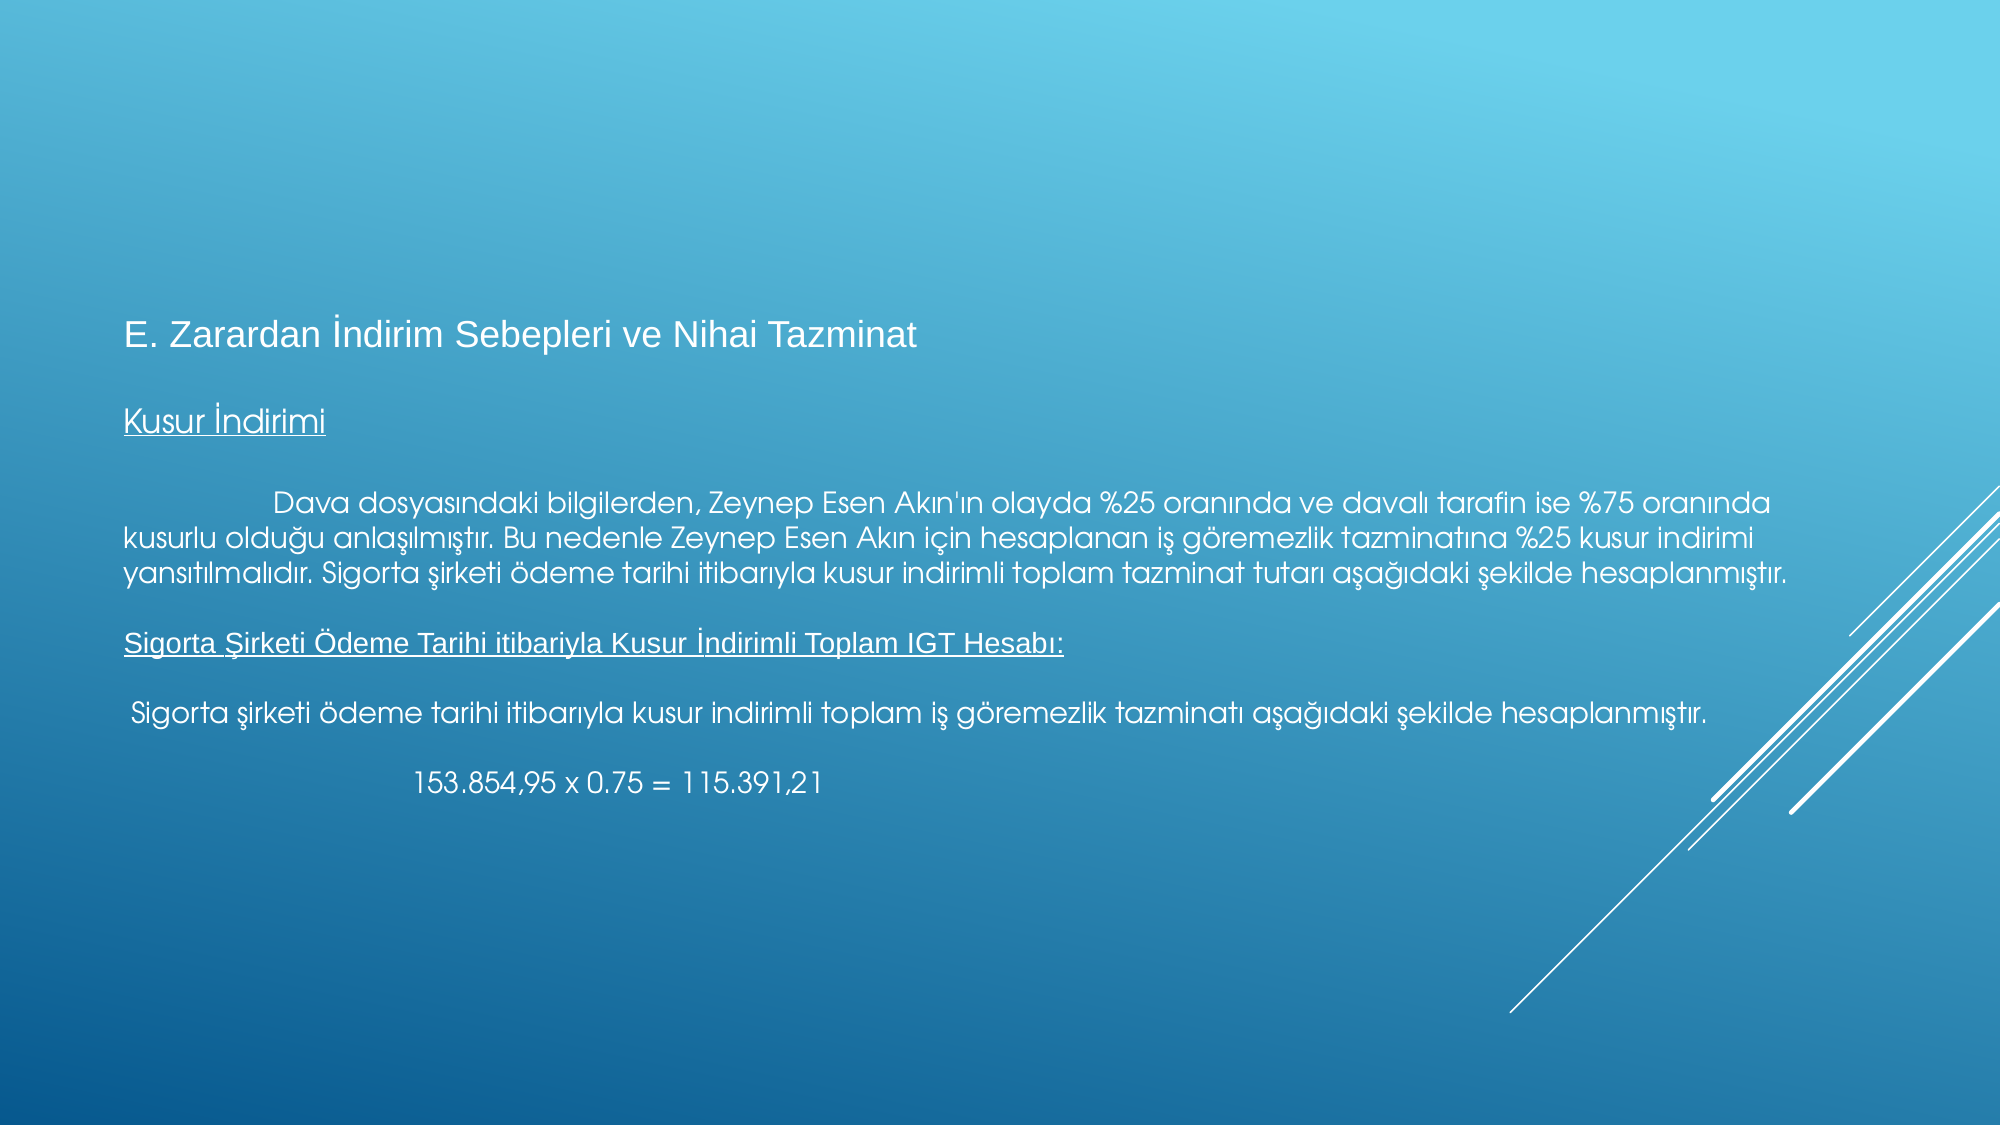

E. Zarardan İndirim Sebepleri ve Nihai Tazminat
Kusur İndirimi
	Dava dosyasındaki bilgilerden, Zeynep Esen Akın'ın olayda %25 oranında ve davalı tarafin ise %75 oranında kusurlu olduğu anlaşılmıştır. Bu nedenle Zeynep Esen Akın için hesaplanan iş göremezlik tazminatına %25 kusur indirimi yansıtılmalıdır. Sigorta şirketi ödeme tarihi itibarıyla kusur indirimli toplam tazminat tutarı aşağıdaki şekilde hesaplanmıştır.

Sigorta Şirketi Ödeme Tarihi itibariyla Kusur İndirimli Toplam IGT Hesabı:
 Sigorta şirketi ödeme tarihi itibarıyla kusur indirimli toplam iş göremezlik tazminatı aşağıdaki şekilde hesaplanmıştır.
                                    153.854,95 x 0.75 = 115.391,21